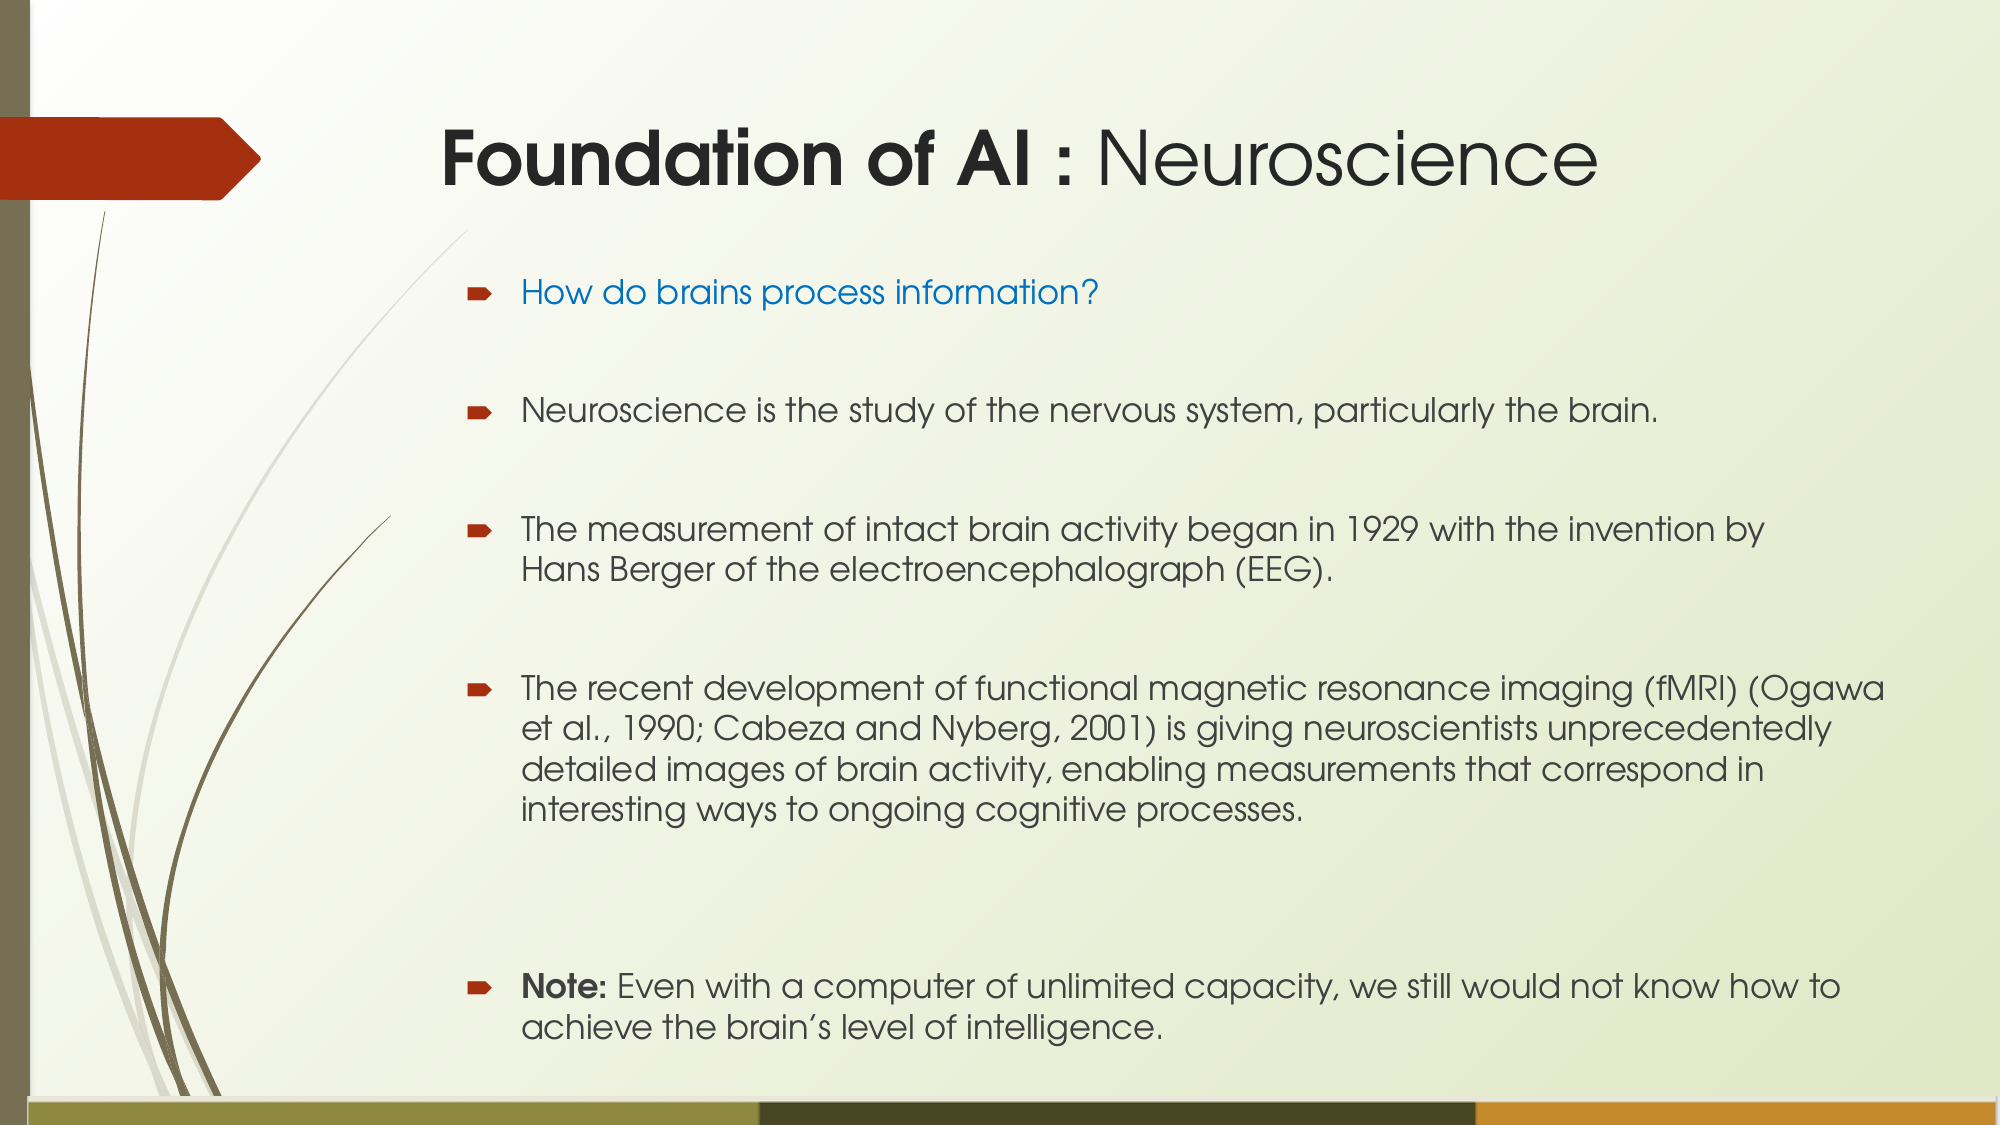

Foundation of AI : Neuroscience

How do brains process information?

Neuroscience is the study of the nervous system, particularly the brain.

The measurement of intact brain activity began in 1929 with the invention by Hans Berger of the electroencephalograph (EEG).

The recent development of functional magnetic resonance imaging (fMRI) (Ogawa et al., 1990; Cabeza and Nyberg, 2001) is giving neuroscientists unprecedentedly detailed images of brain activity, enabling measurements that correspond in interesting ways to ongoing cognitive processes.

Note: Even with a computer of unlimited capacity, we still would not know how to achieve the brain’s level of intelligence.